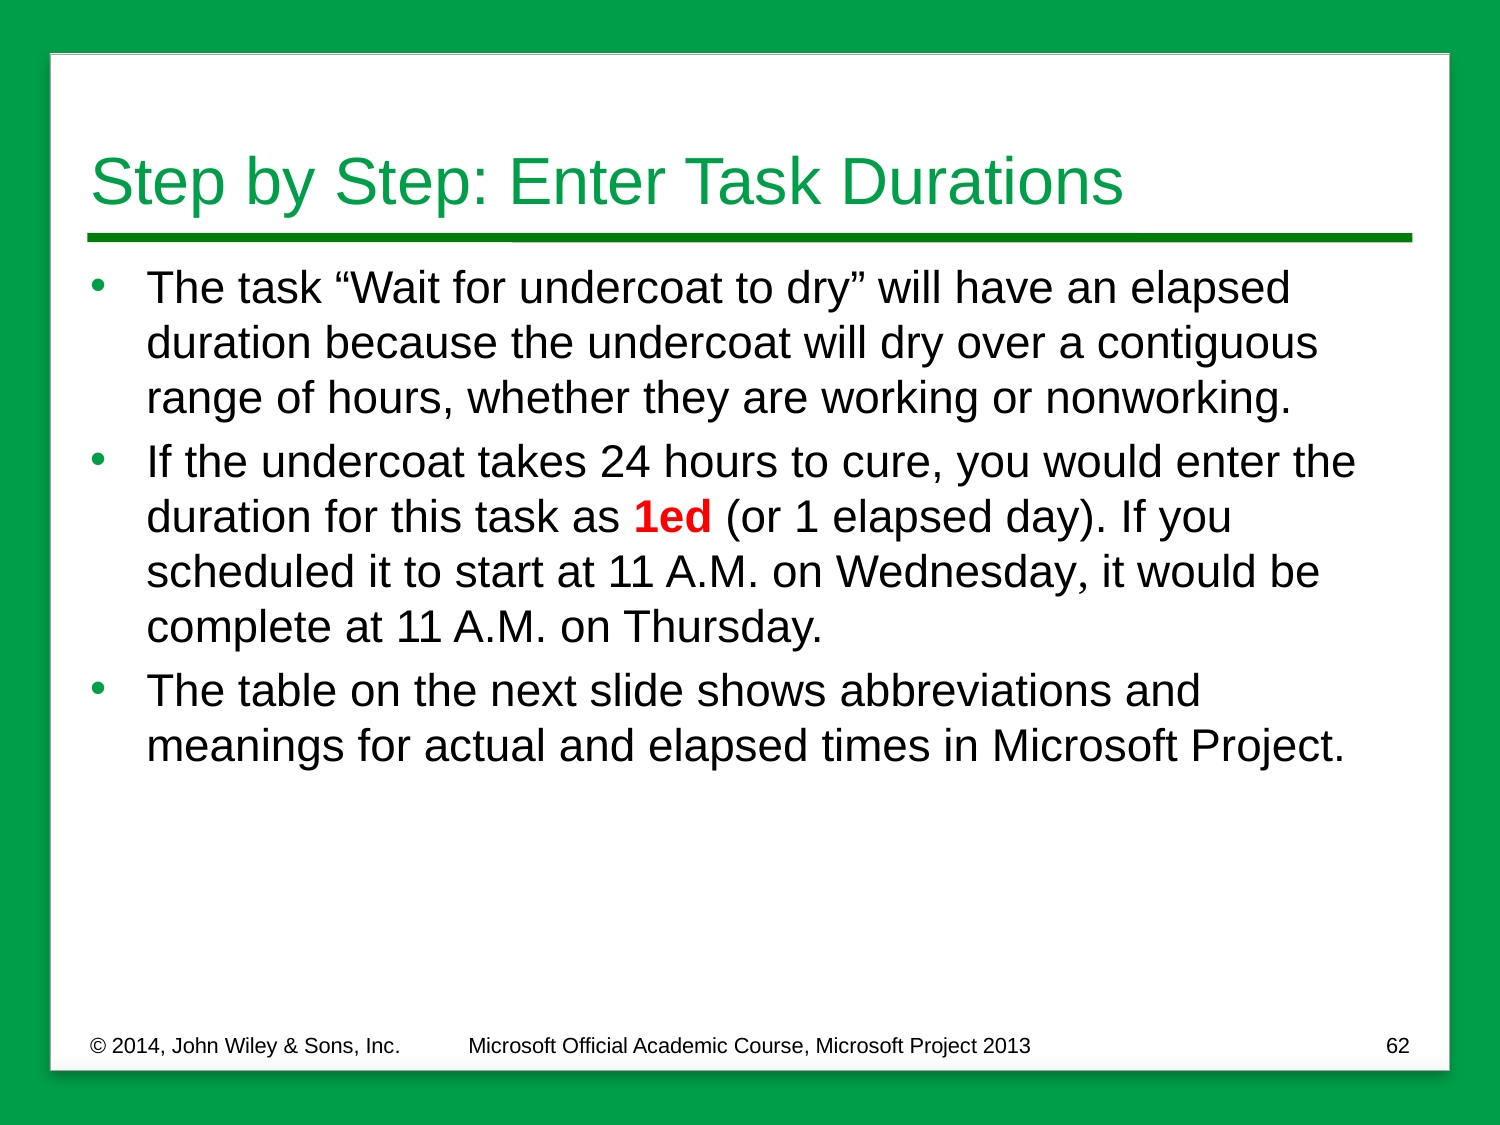

# Step by Step: Enter Task Durations
The task “Wait for undercoat to dry” will have an elapsed duration because the undercoat will dry over a contiguous range of hours, whether they are working or nonworking.
If the undercoat takes 24 hours to cure, you would enter the duration for this task as 1ed (or 1 elapsed day). If you scheduled it to start at 11 A.M. on Wednesday, it would be complete at 11 A.M. on Thursday.
The table on the next slide shows abbreviations and meanings for actual and elapsed times in Microsoft Project.
© 2014, John Wiley & Sons, Inc.
Microsoft Official Academic Course, Microsoft Project 2013
62